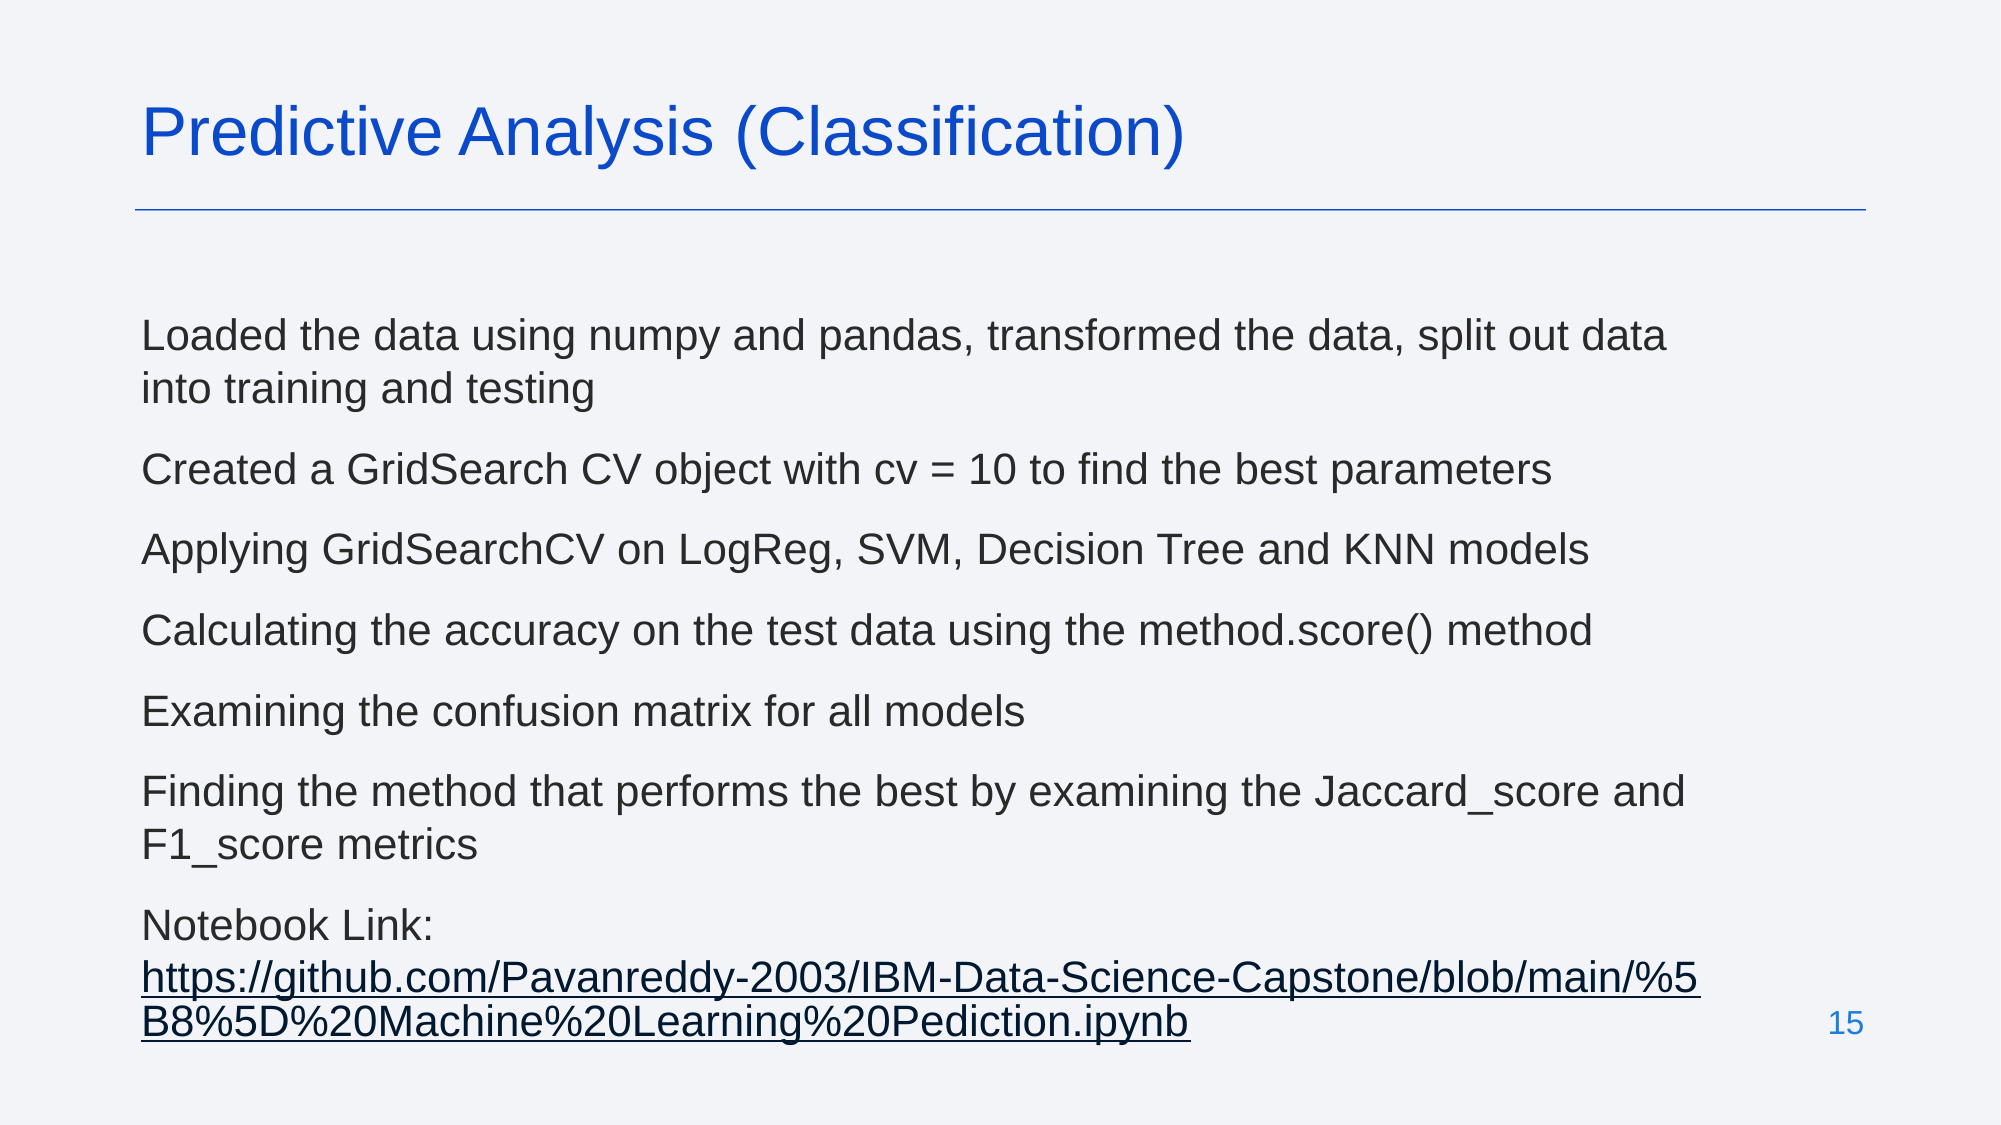

Predictive Analysis (Classification)
Loaded the data using numpy and pandas, transformed the data, split out data into training and testing
Created a GridSearch CV object with cv = 10 to find the best parameters
Applying GridSearchCV on LogReg, SVM, Decision Tree and KNN models
Calculating the accuracy on the test data using the method.score() method
Examining the confusion matrix for all models
Finding the method that performs the best by examining the Jaccard_score and F1_score metrics
Notebook Link: https://github.com/Pavanreddy-2003/IBM-Data-Science-Capstone/blob/main/%5B8%5D%20Machine%20Learning%20Pediction.ipynb

15